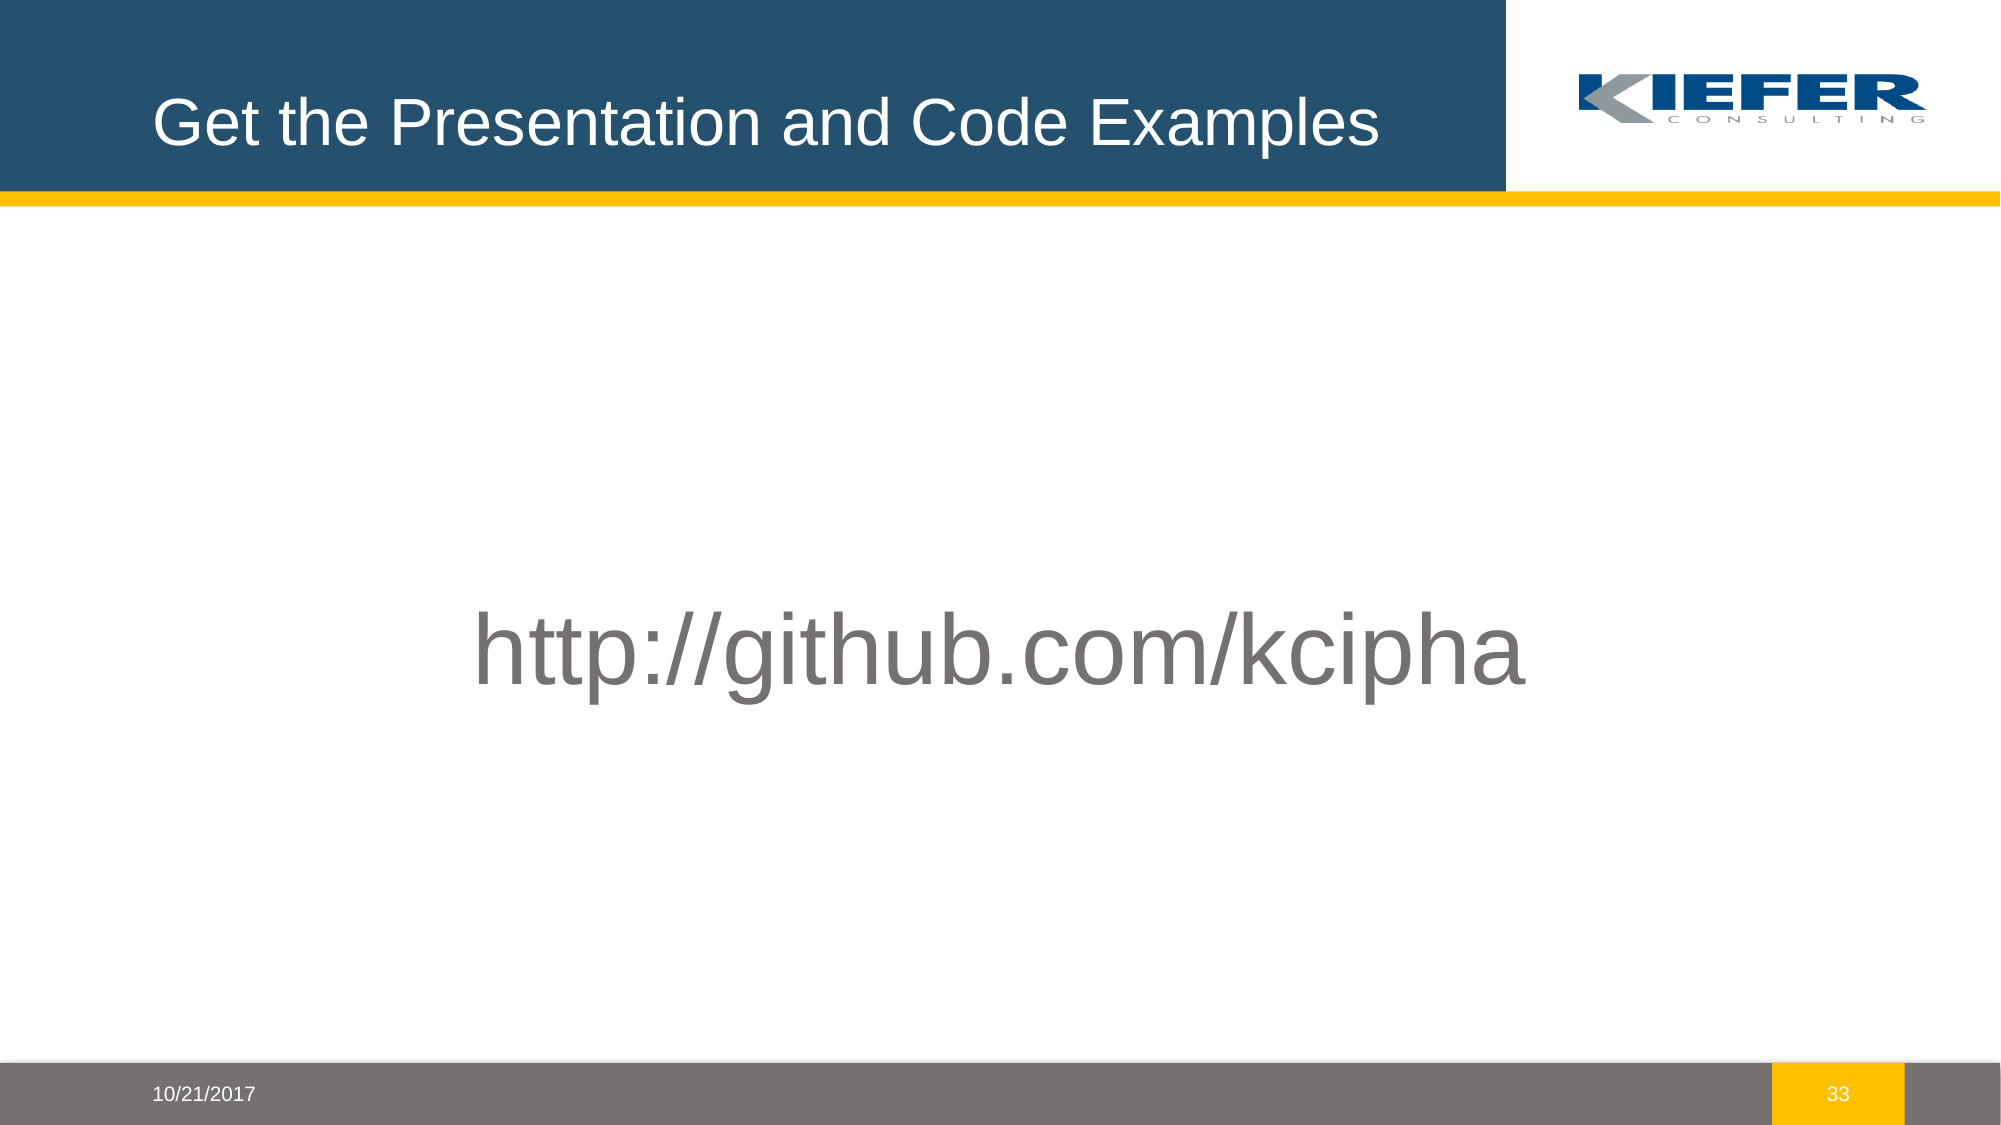

# Get the Presentation and Code Examples

http://github.com/kcipha
10/21/2017
33